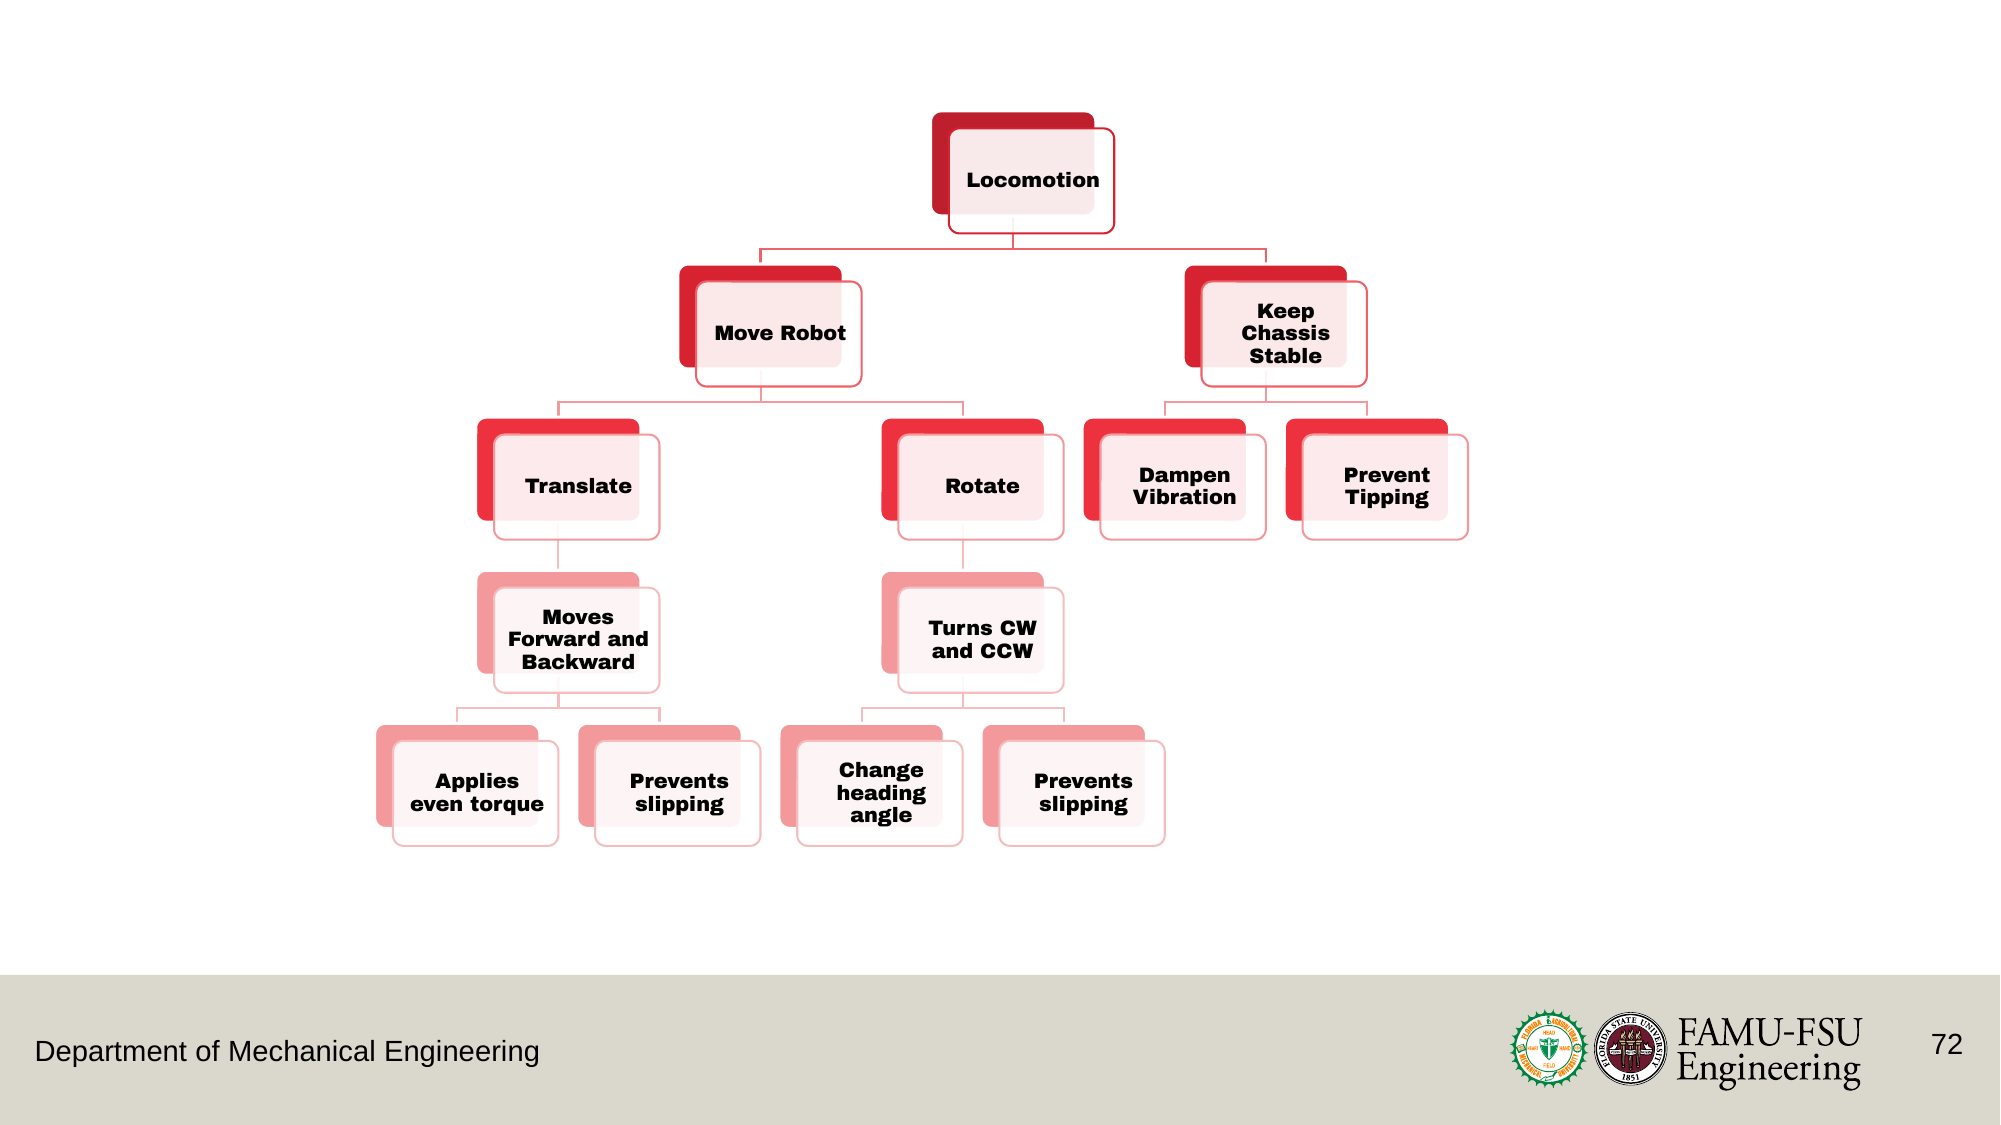

Locomotion
Move Robot
Translate
Moves Forward and Backward
Applies even torque
Prevents slipping
Rotate
Turns CW and CCW
Change heading angle
Prevents slipping
Keep Chassis Stable
Dampen Vibration
Prevent Tipping

72